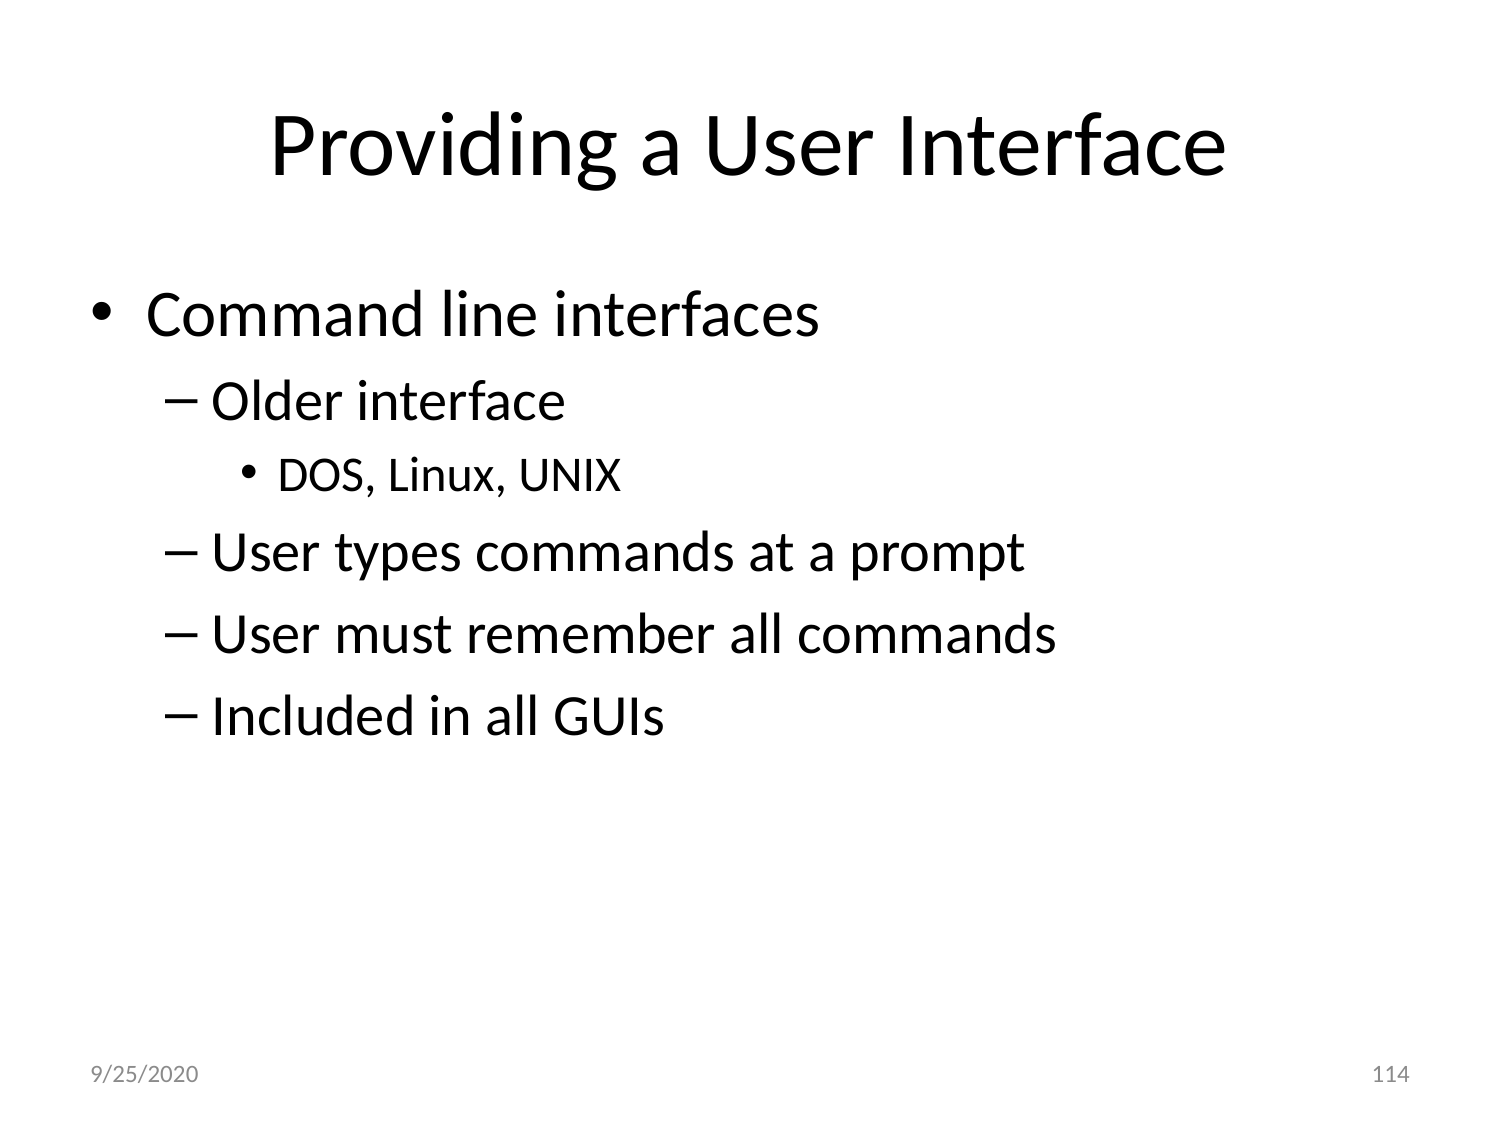

# Providing a User Interface
Command line interfaces
Older interface
DOS, Linux, UNIX
User types commands at a prompt
User must remember all commands
Included in all GUIs
9/25/2020
114